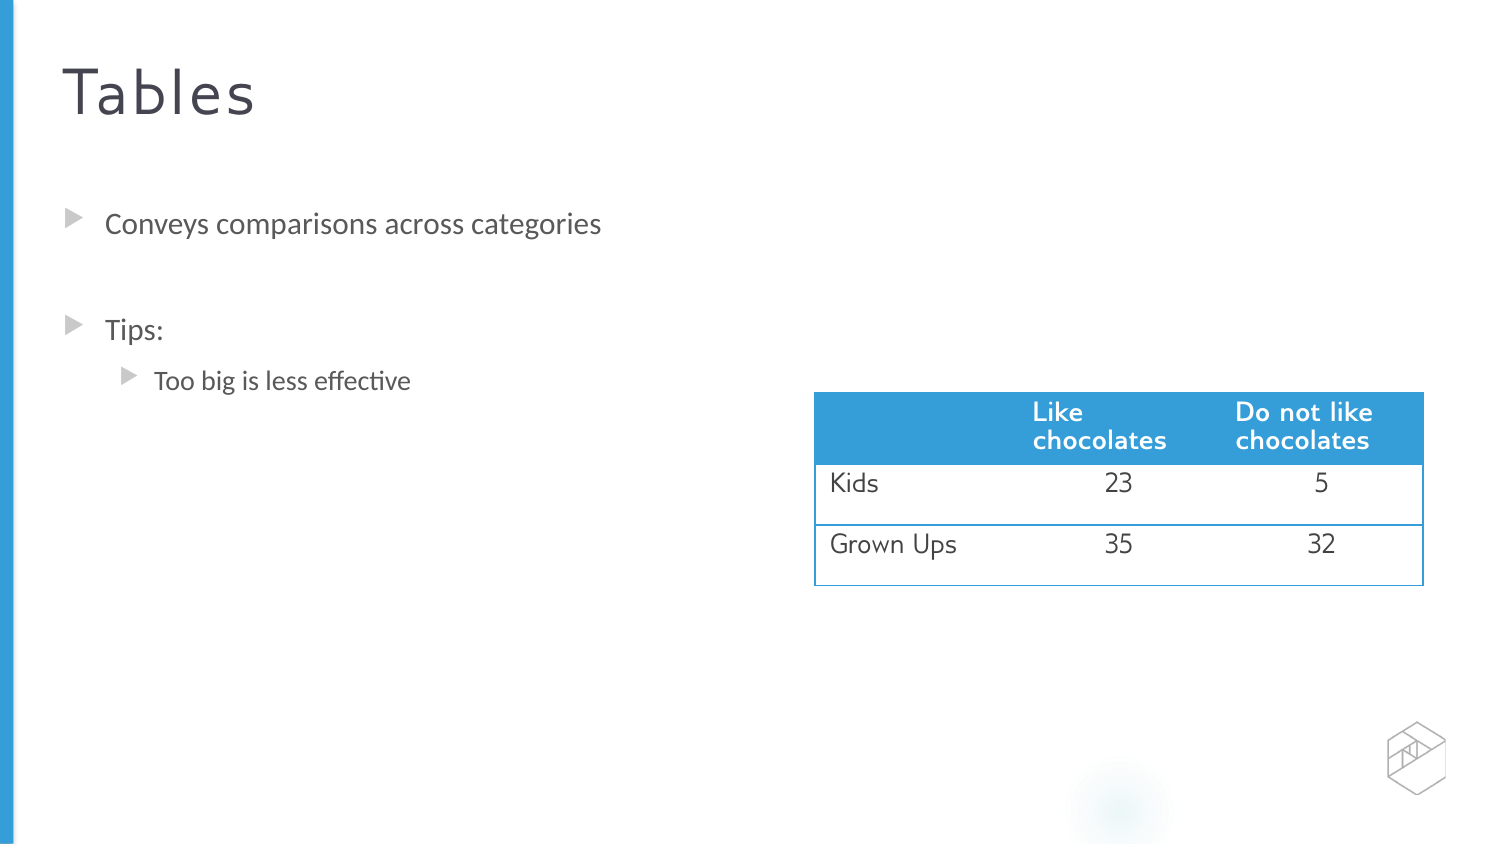

# Tables
Conveys comparisons across categories

Tips:
Too big is less effective

|  | Like chocolates | Do not like chocolates |
| --- | --- | --- |
| Kids | 23 | 5 |
| Grown Ups | 35 | 32 |